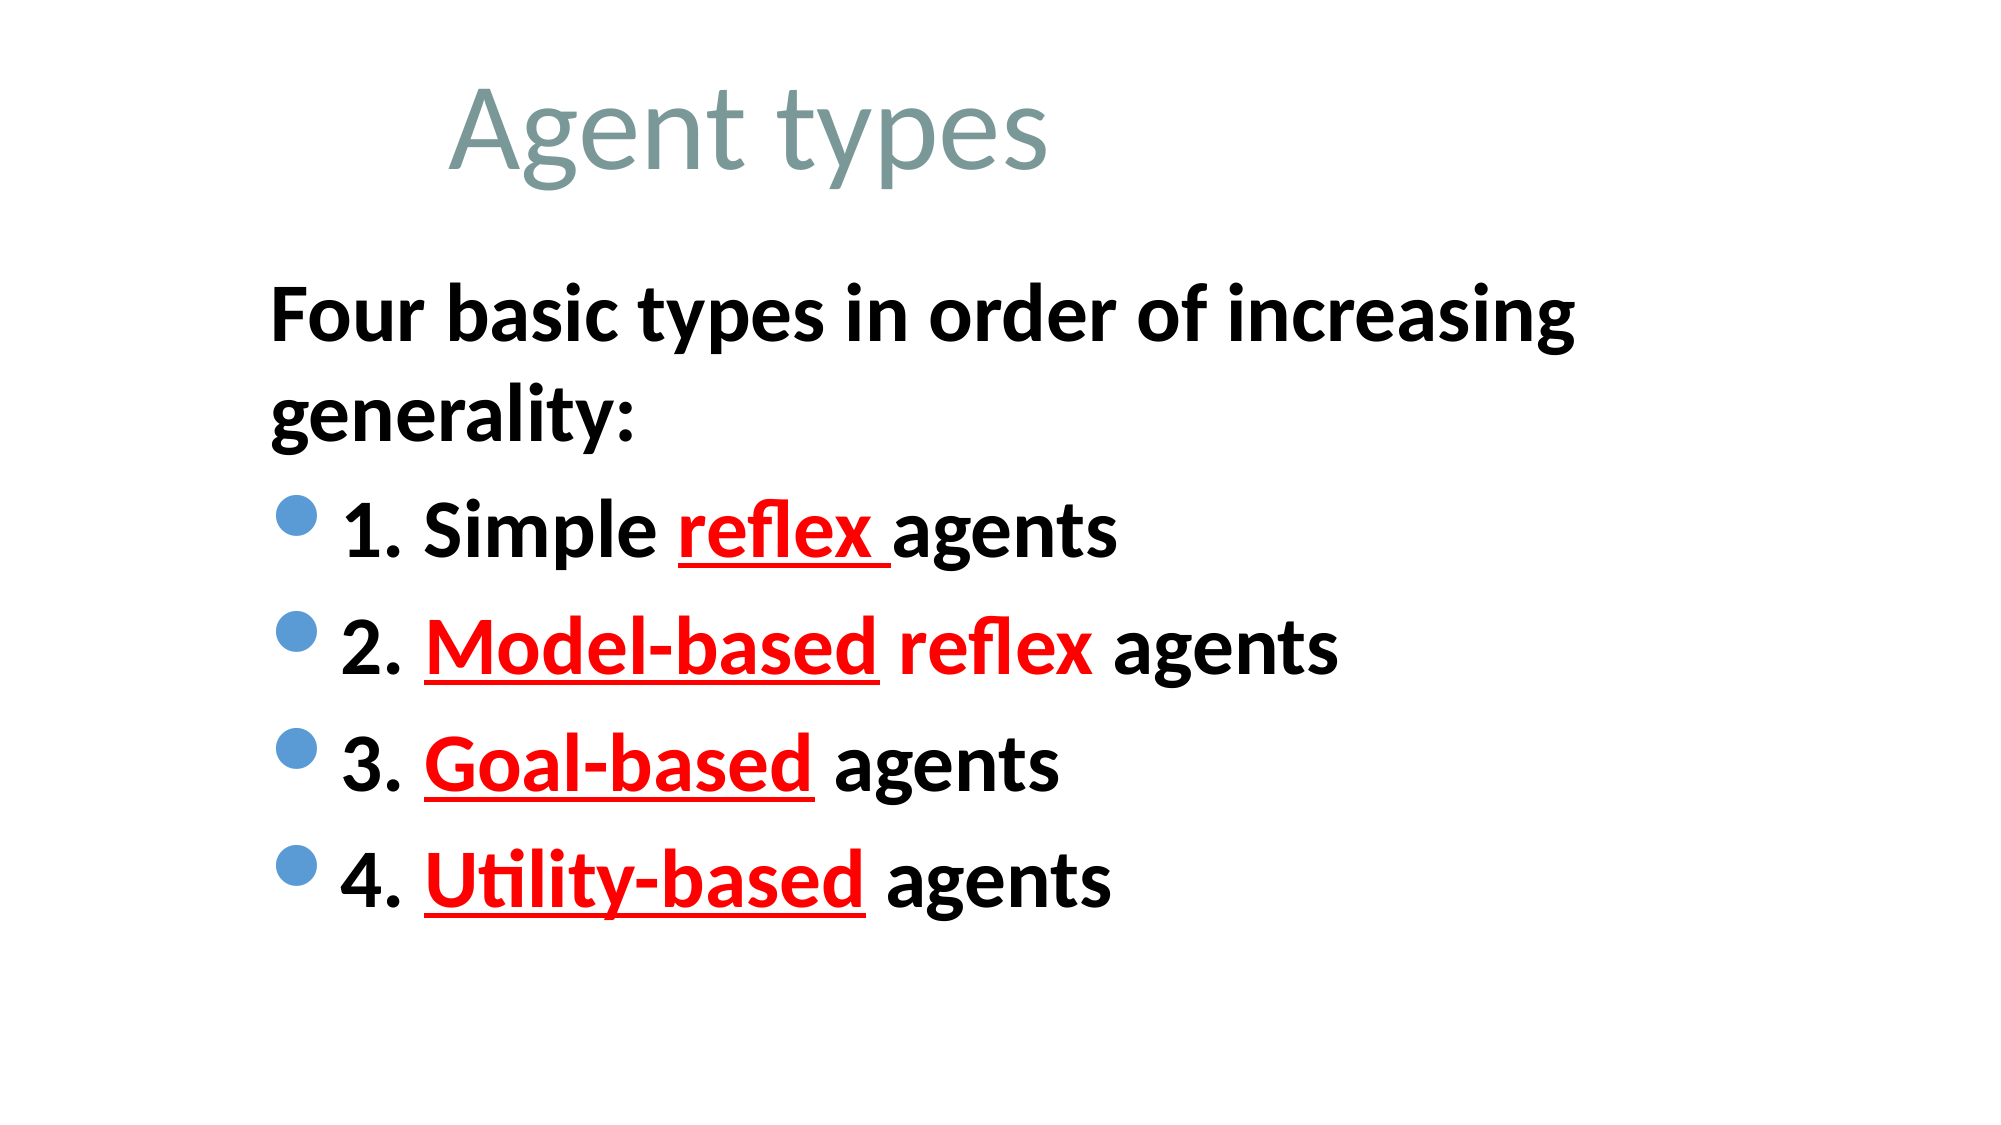

Agent types
Four basic types in order of increasing generality:
1. Simple reflex agents
2. Model-based reflex agents
3. Goal-based agents
4. Utility-based agents